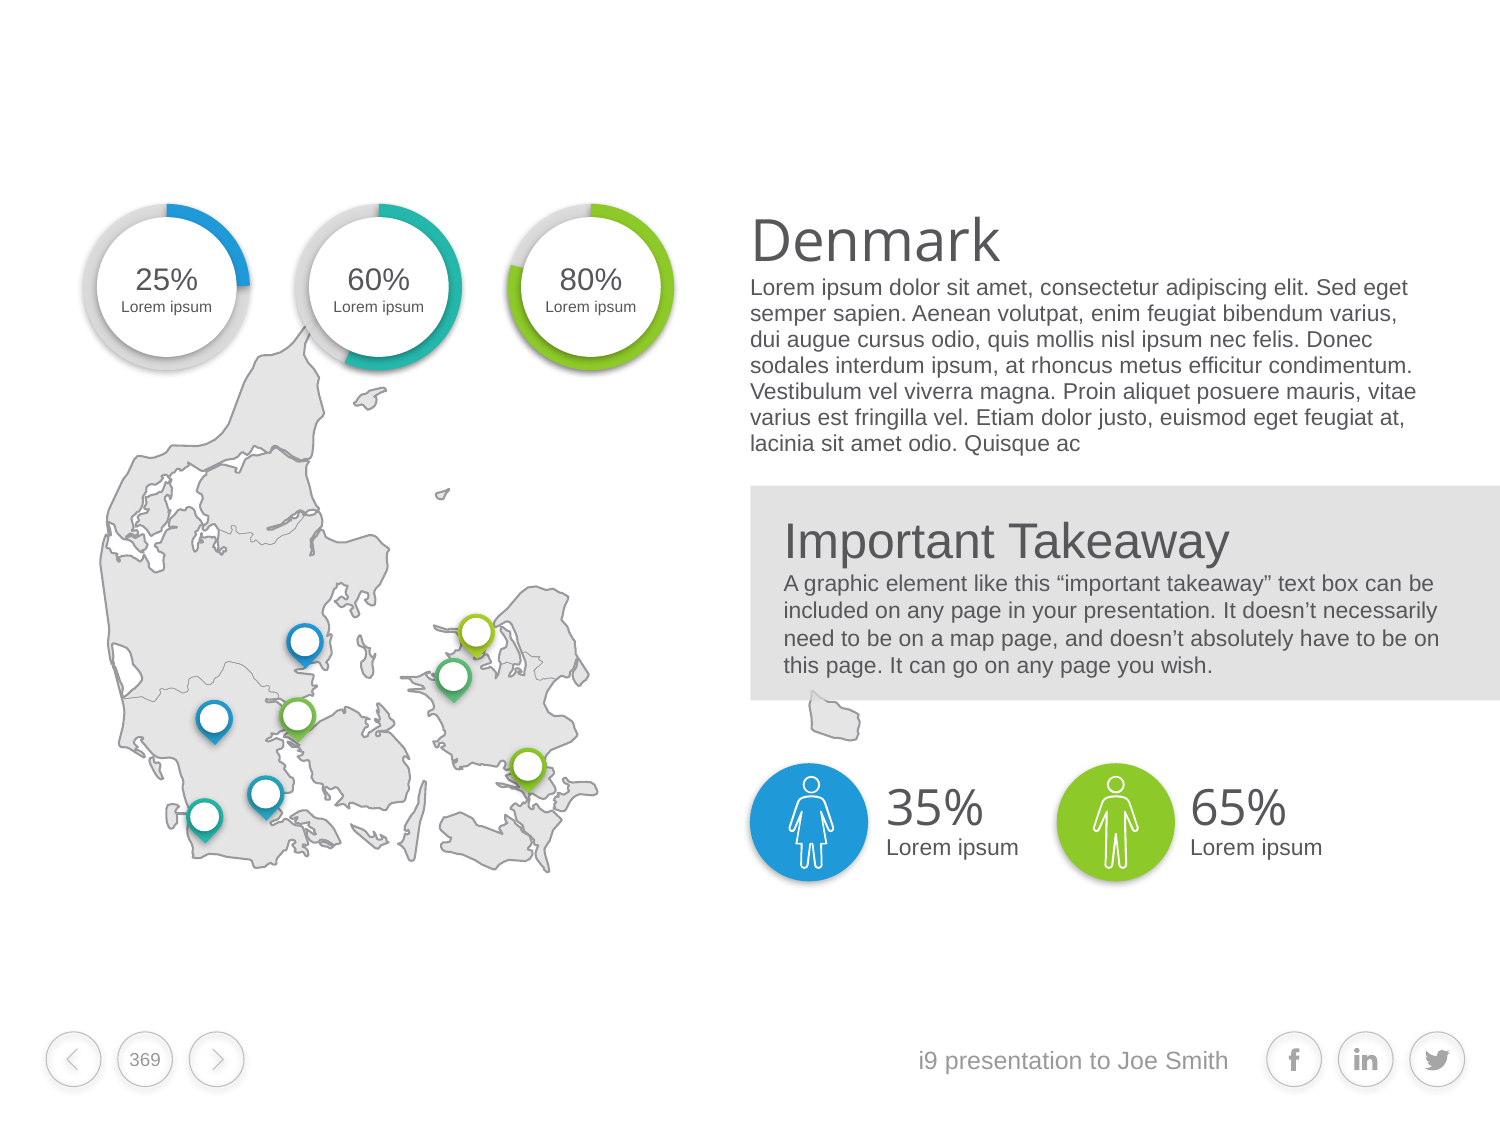

25%
Lorem ipsum

60%
Lorem ipsum

80%
Lorem ipsum
Denmark
Lorem ipsum dolor sit amet, consectetur adipiscing elit. Sed eget semper sapien. Aenean volutpat, enim feugiat bibendum varius, dui augue cursus odio, quis mollis nisl ipsum nec felis. Donec sodales interdum ipsum, at rhoncus metus efficitur condimentum. Vestibulum vel viverra magna. Proin aliquet posuere mauris, vitae varius est fringilla vel. Etiam dolor justo, euismod eget feugiat at, lacinia sit amet odio. Quisque ac

Important Takeaway
A graphic element like this “important takeaway” text box can be included on any page in your presentation. It doesn’t necessarily need to be on a map page, and doesn’t absolutely have to be on this page. It can go on any page you wish.

35%
Lorem ipsum
65%
Lorem ipsum